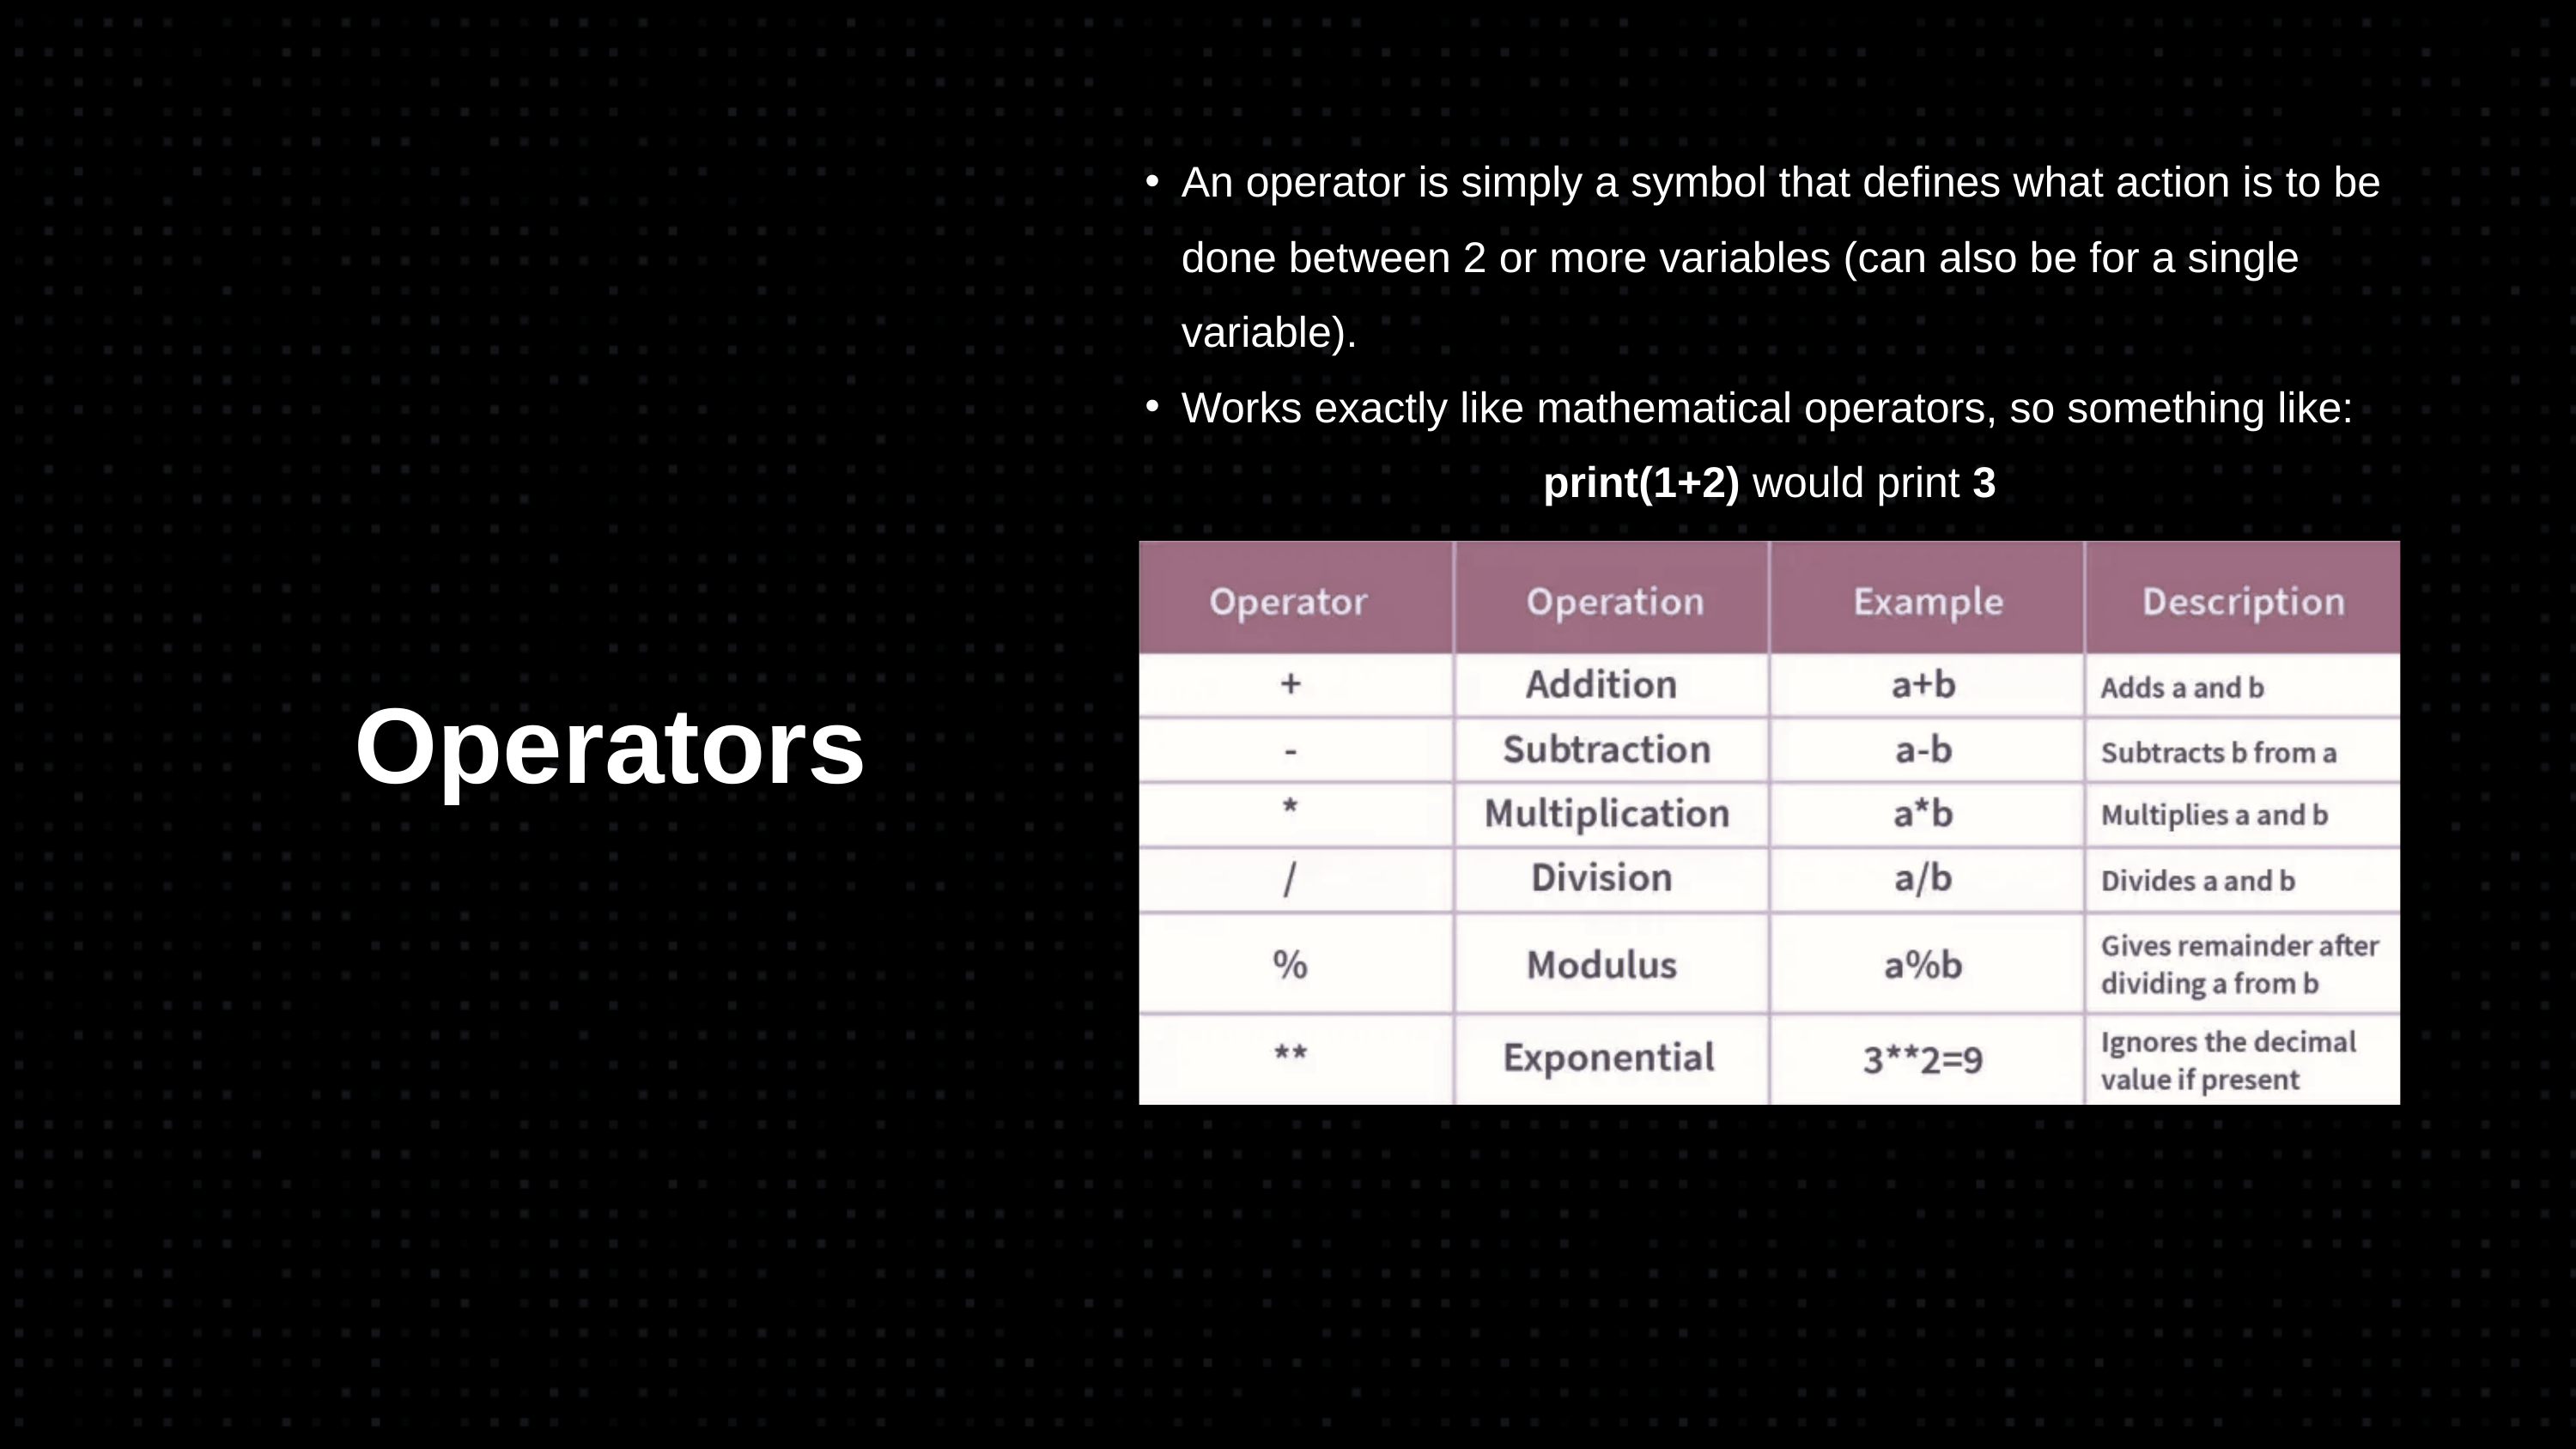

An operator is simply a symbol that defines what action is to be done between 2 or more variables (can also be for a single variable).
Works exactly like mathematical operators, so something like:
print(1+2) would print 3

Operators